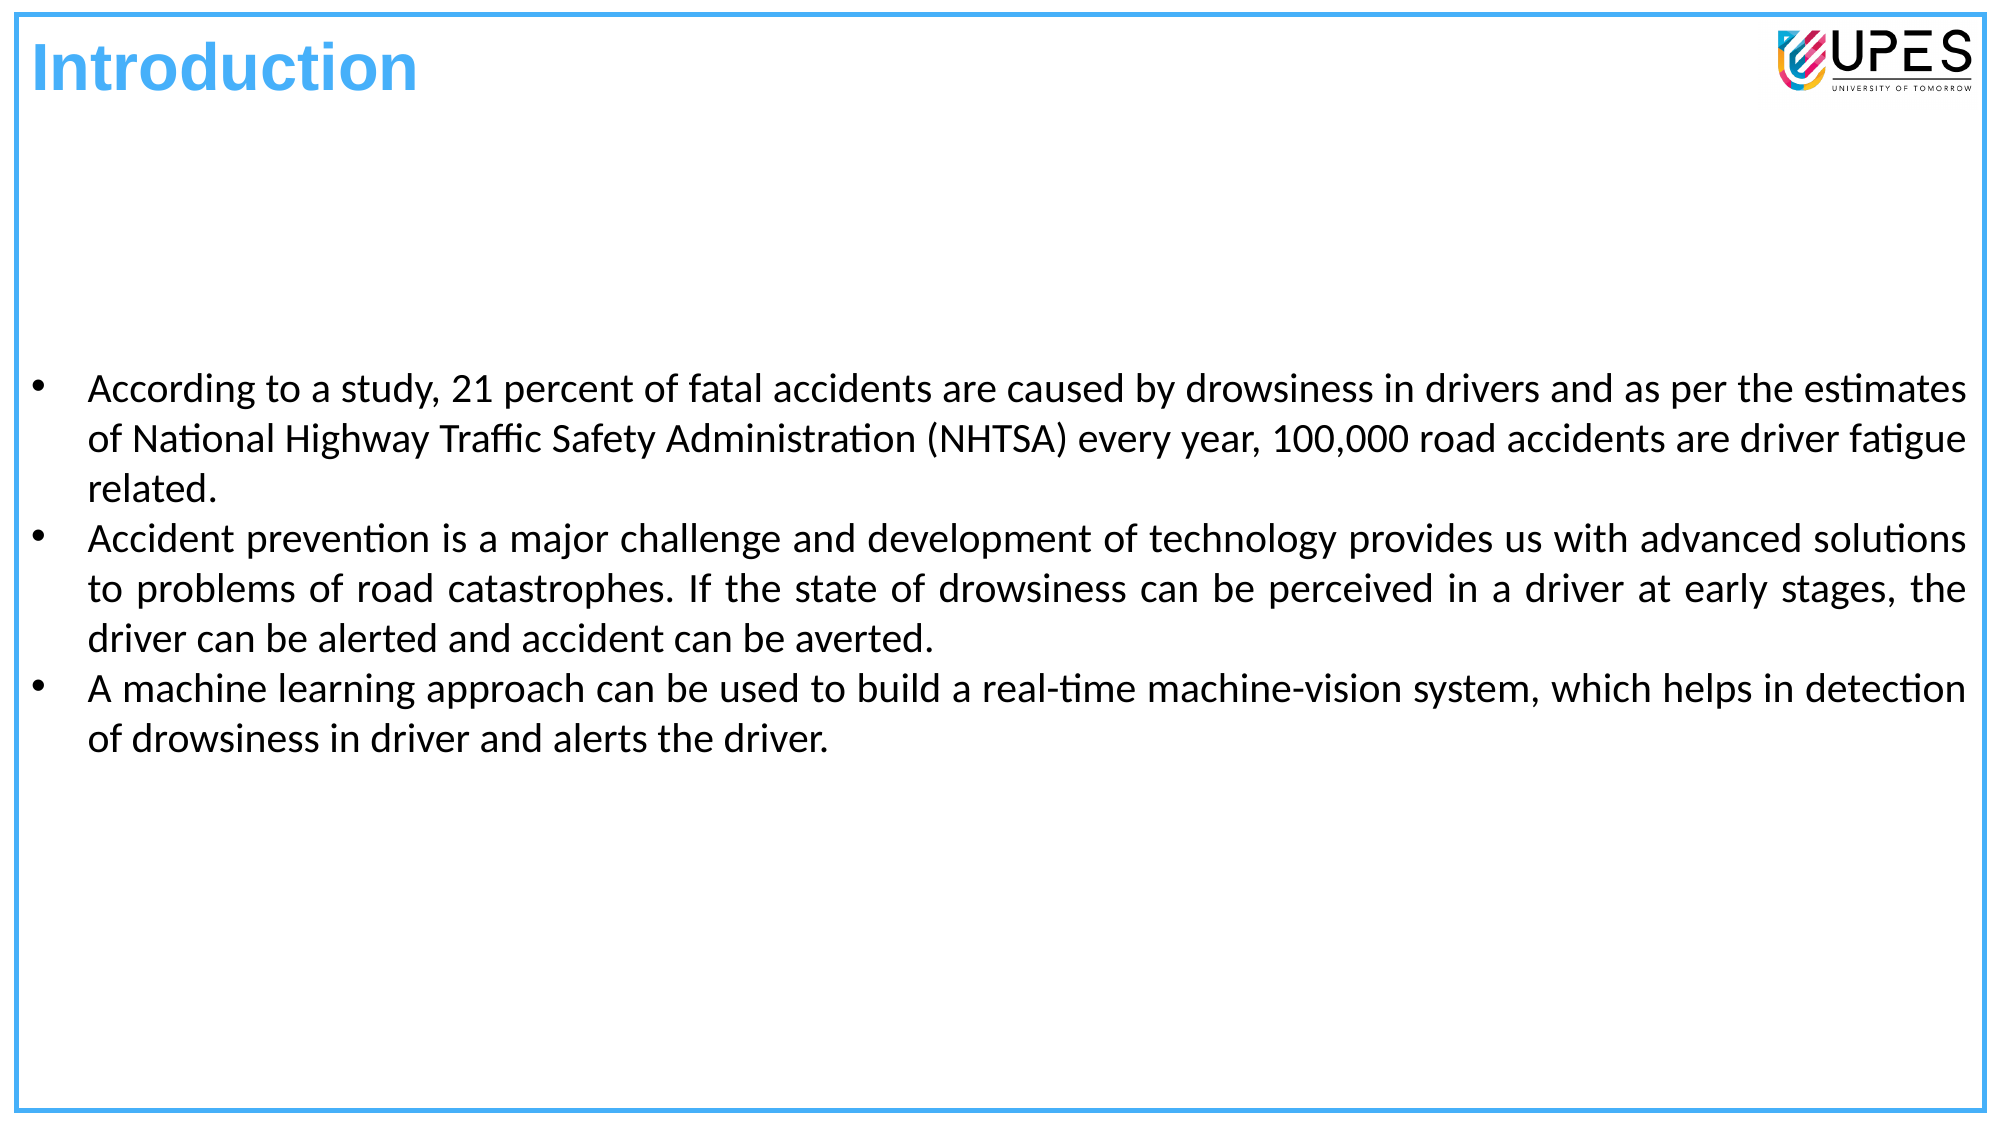

Introduction
According to a study, 21 percent of fatal accidents are caused by drowsiness in drivers and as per the estimates of National Highway Traffic Safety Administration (NHTSA) every year, 100,000 road accidents are driver fatigue related.
Accident prevention is a major challenge and development of technology provides us with advanced solutions to problems of road catastrophes. If the state of drowsiness can be perceived in a driver at early stages, the driver can be alerted and accident can be averted.
A machine learning approach can be used to build a real-time machine-vision system, which helps in detection of drowsiness in driver and alerts the driver.